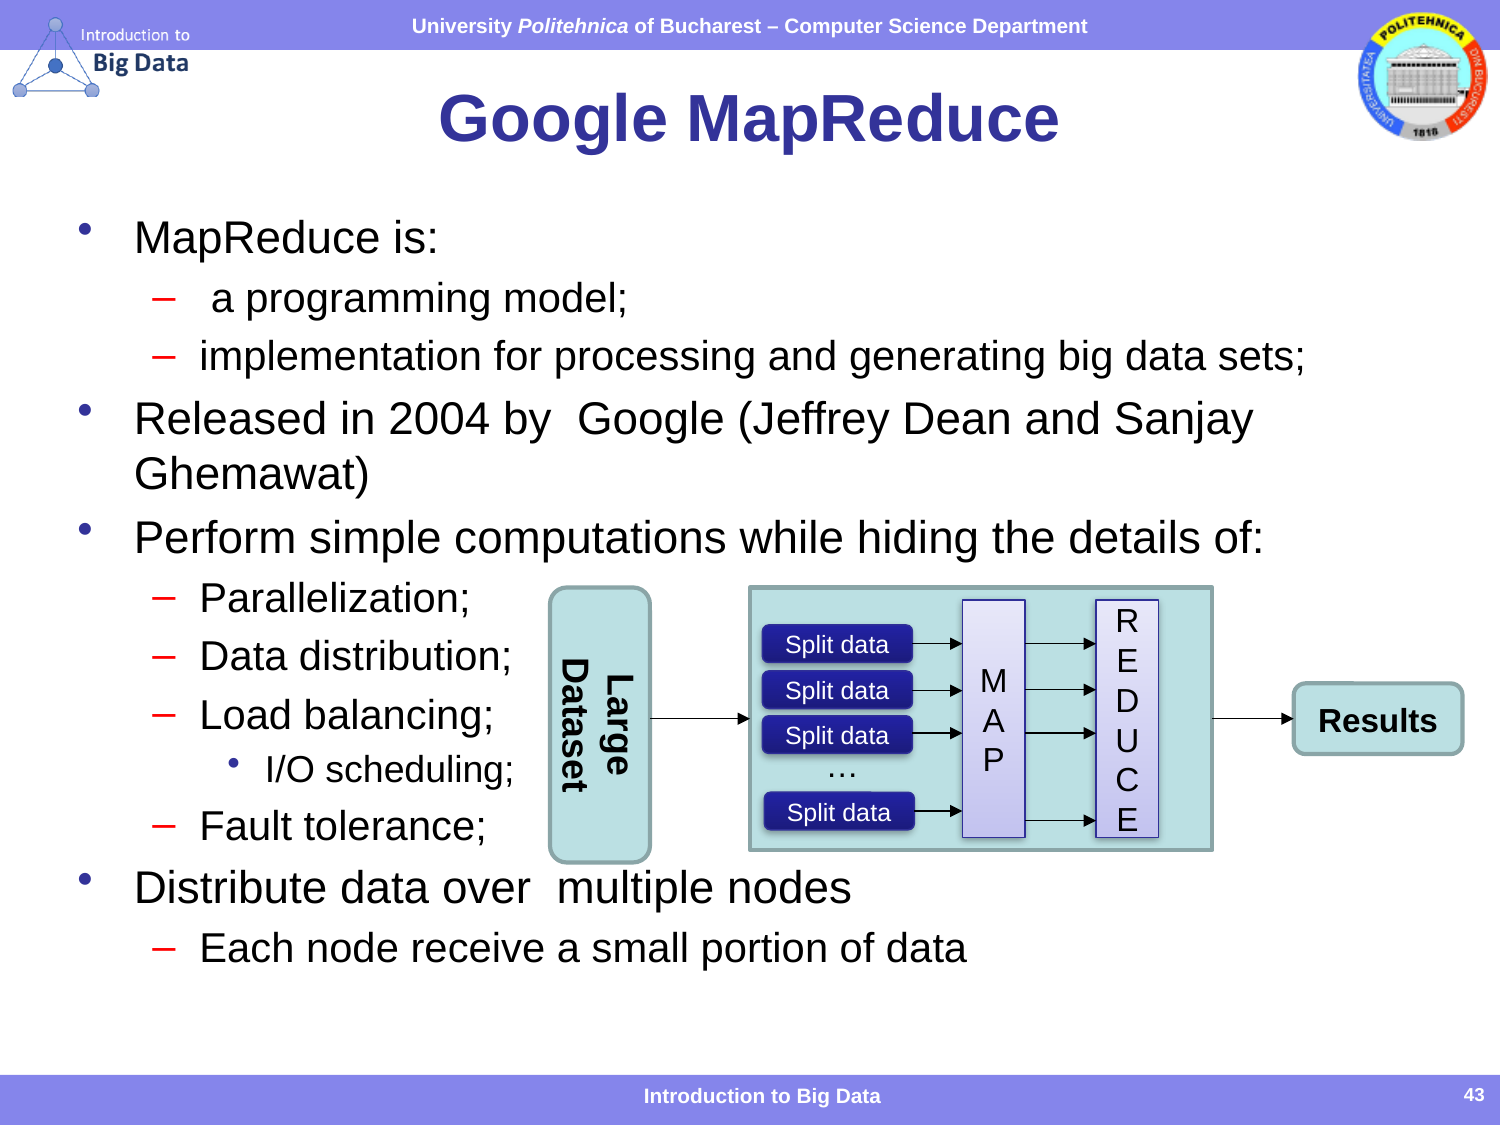

# Google MapReduce
MapReduce is:
 a programming model;
implementation for processing and generating big data sets;
Released in 2004 by  Google (Jeffrey Dean and Sanjay Ghemawat)
Perform simple computations while hiding the details of:
Parallelization;
Data distribution;
Load balancing;
I/O scheduling;
Fault tolerance;
Distribute data over  multiple nodes
Each node receive a small portion of data
Large Dataset
MAP
REDUCE
Split data
Split data
Results
Split data
…
Split data

Introduction to Big Data
43